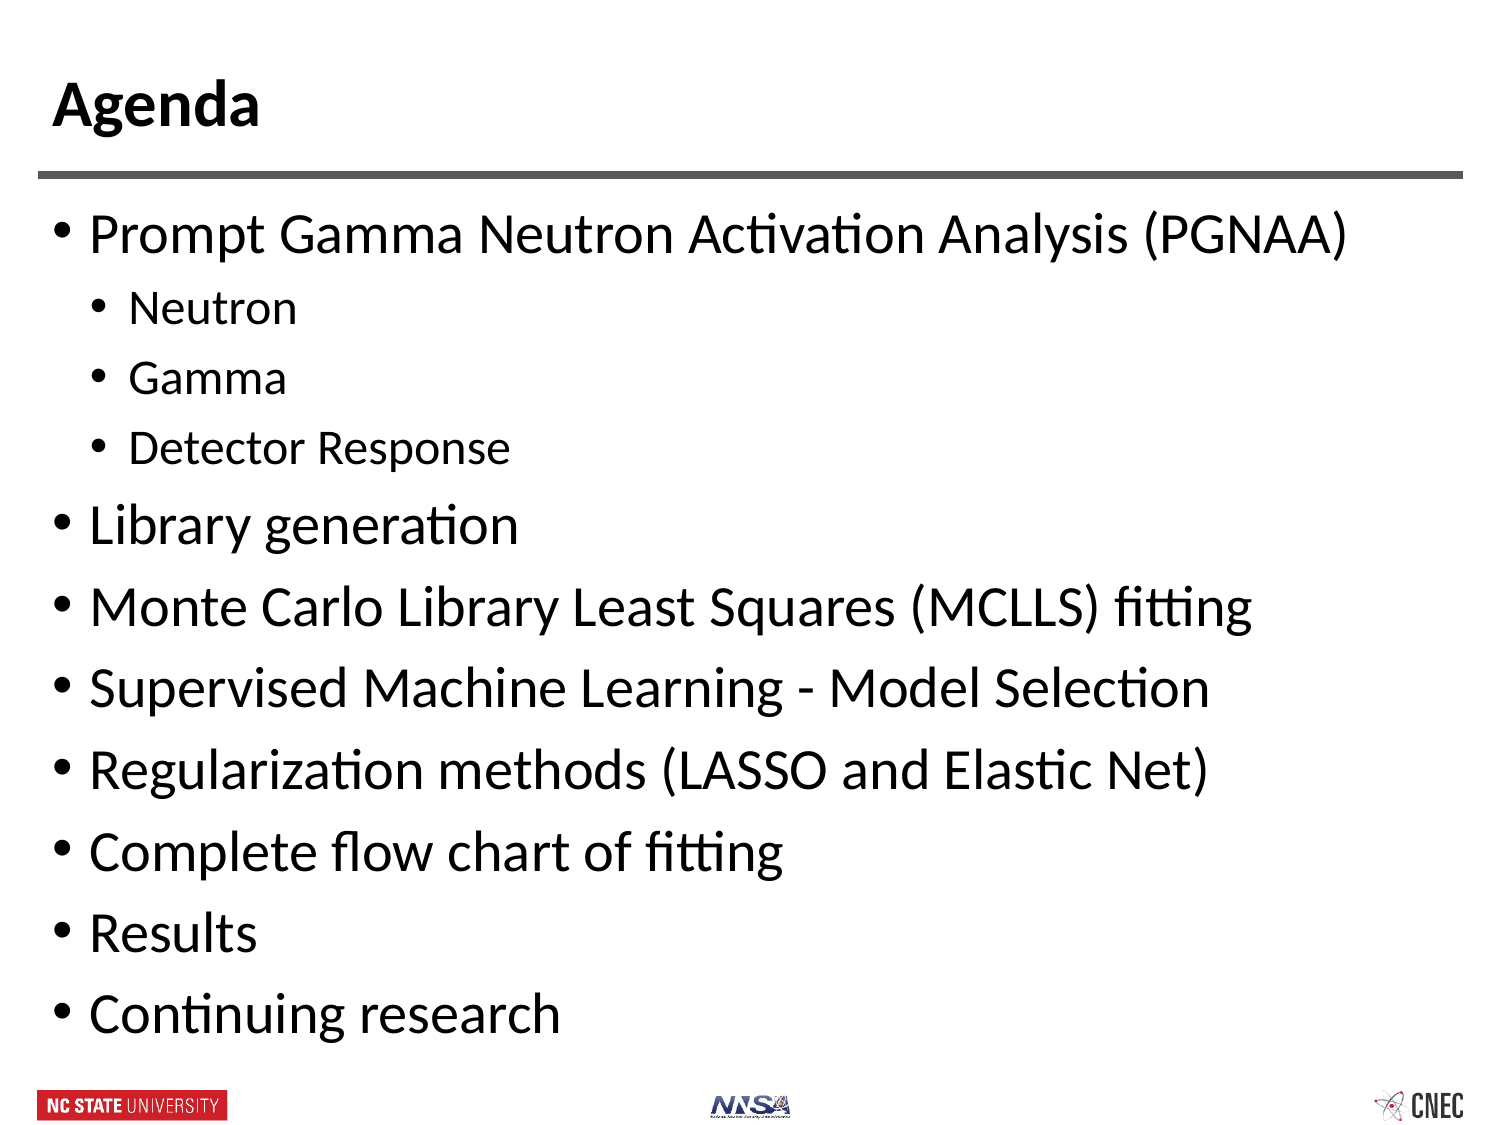

# Agenda
Prompt Gamma Neutron Activation Analysis (PGNAA)
Neutron
Gamma
Detector Response
Library generation
Monte Carlo Library Least Squares (MCLLS) fitting
Supervised Machine Learning - Model Selection
Regularization methods (LASSO and Elastic Net)
Complete flow chart of fitting
Results
Continuing research